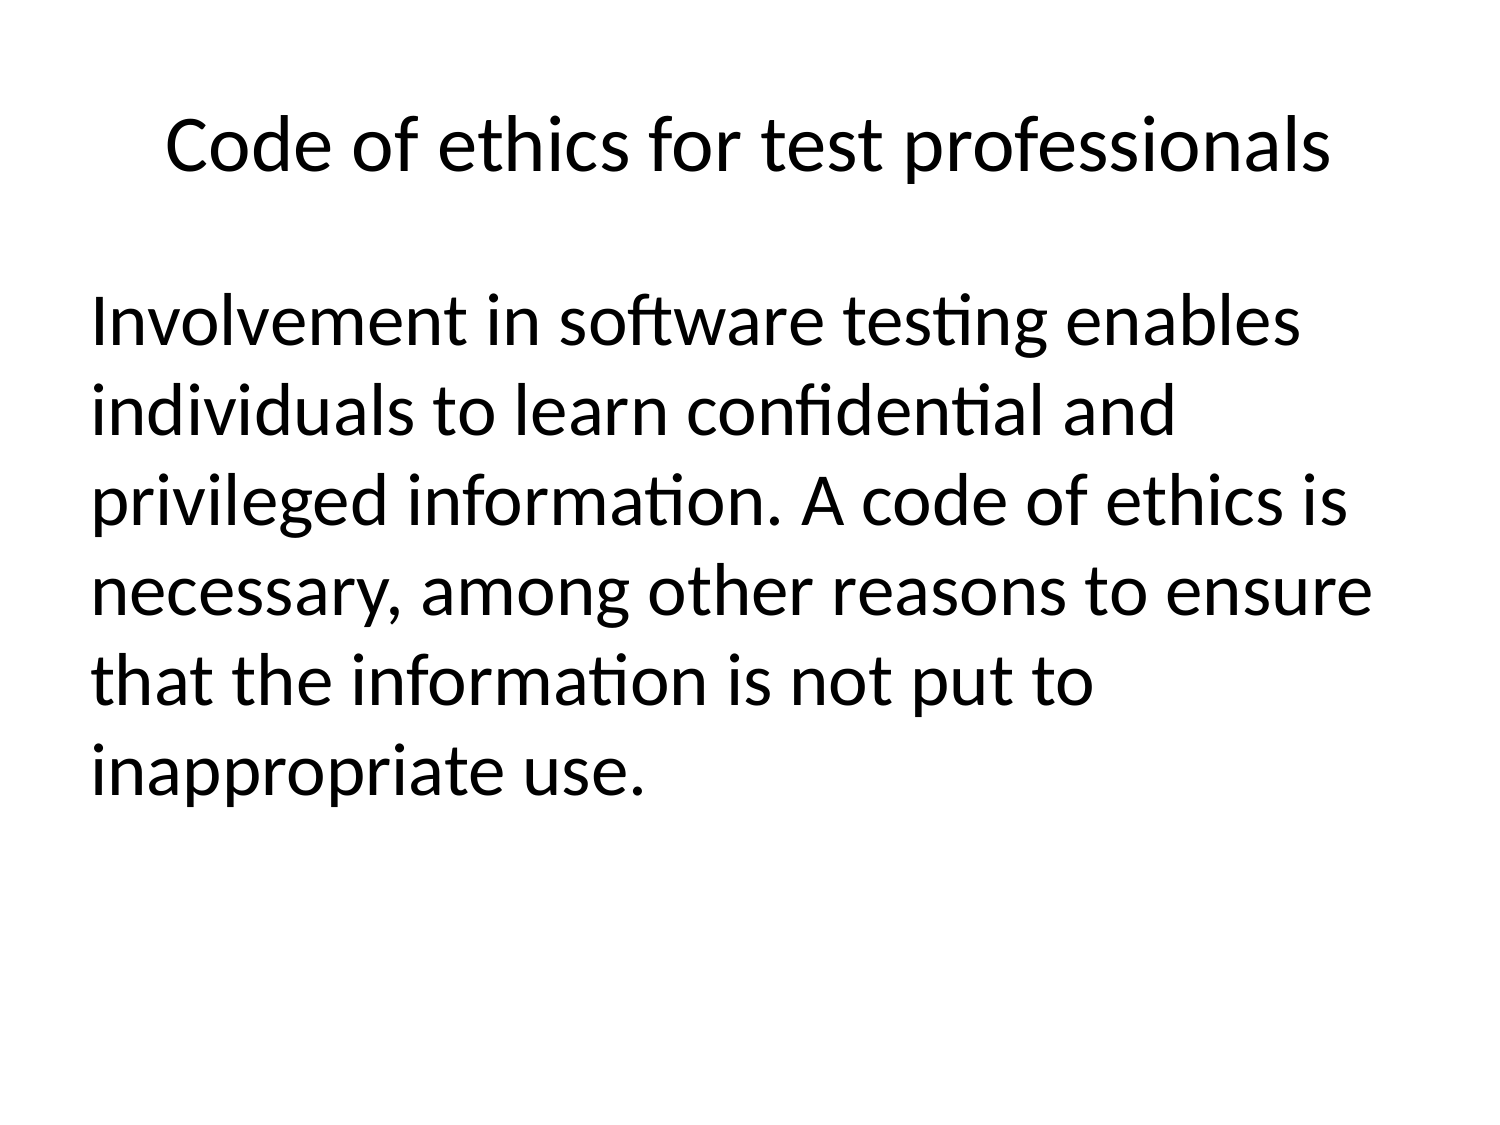

# Code of ethics for test professionals
Involvement in software testing enables individuals to learn confidential and privileged information. A code of ethics is necessary, among other reasons to ensure that the information is not put to inappropriate use.